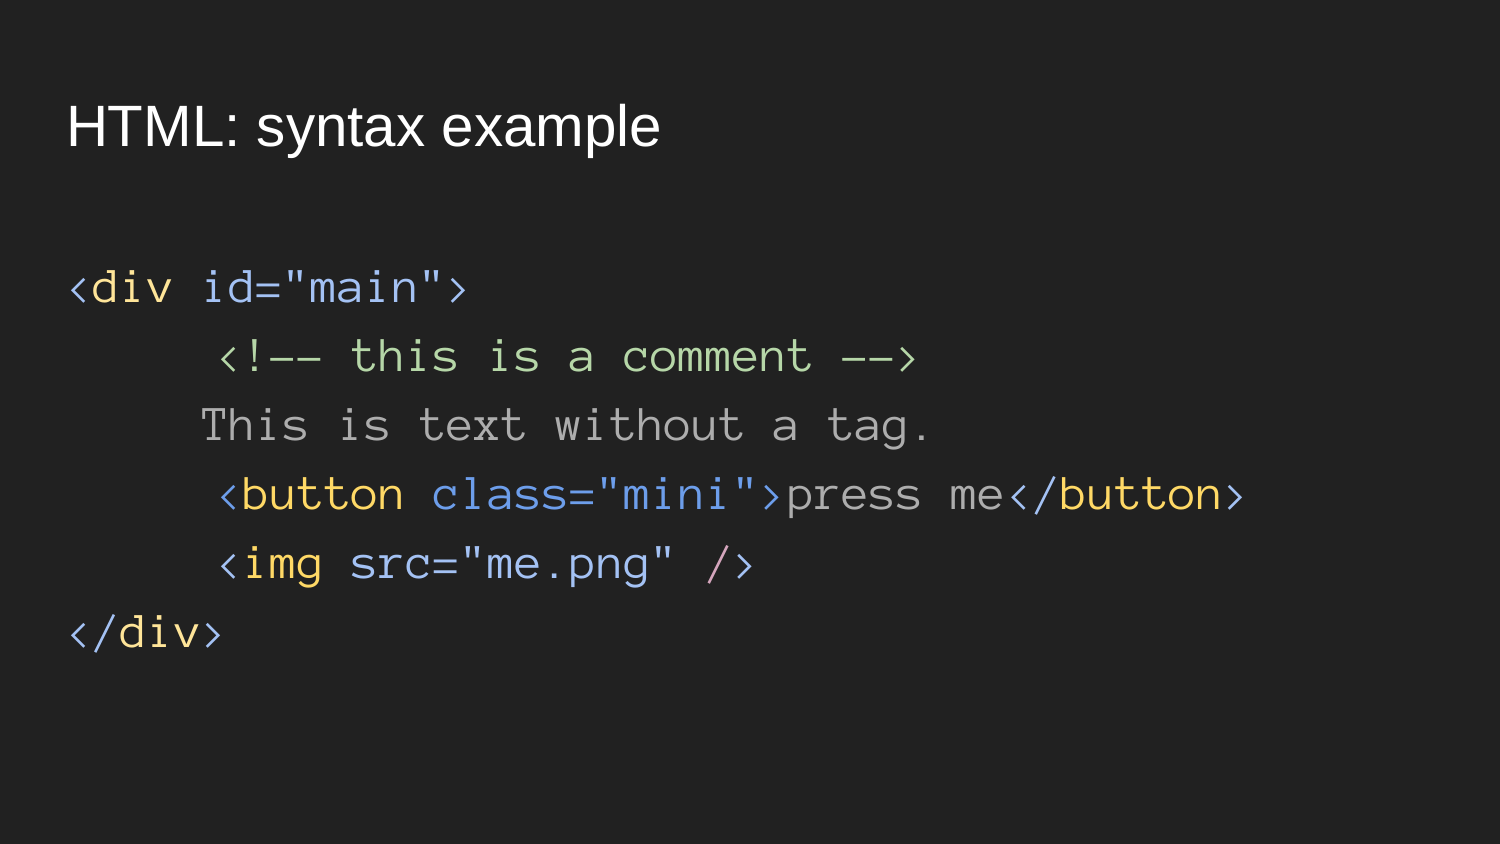

# HTML: syntax example

<div id="main">
	<!-- this is a comment -->
     This is text without a tag.
	<button class="mini">press me</button>
	<img src="me.png" />
</div>